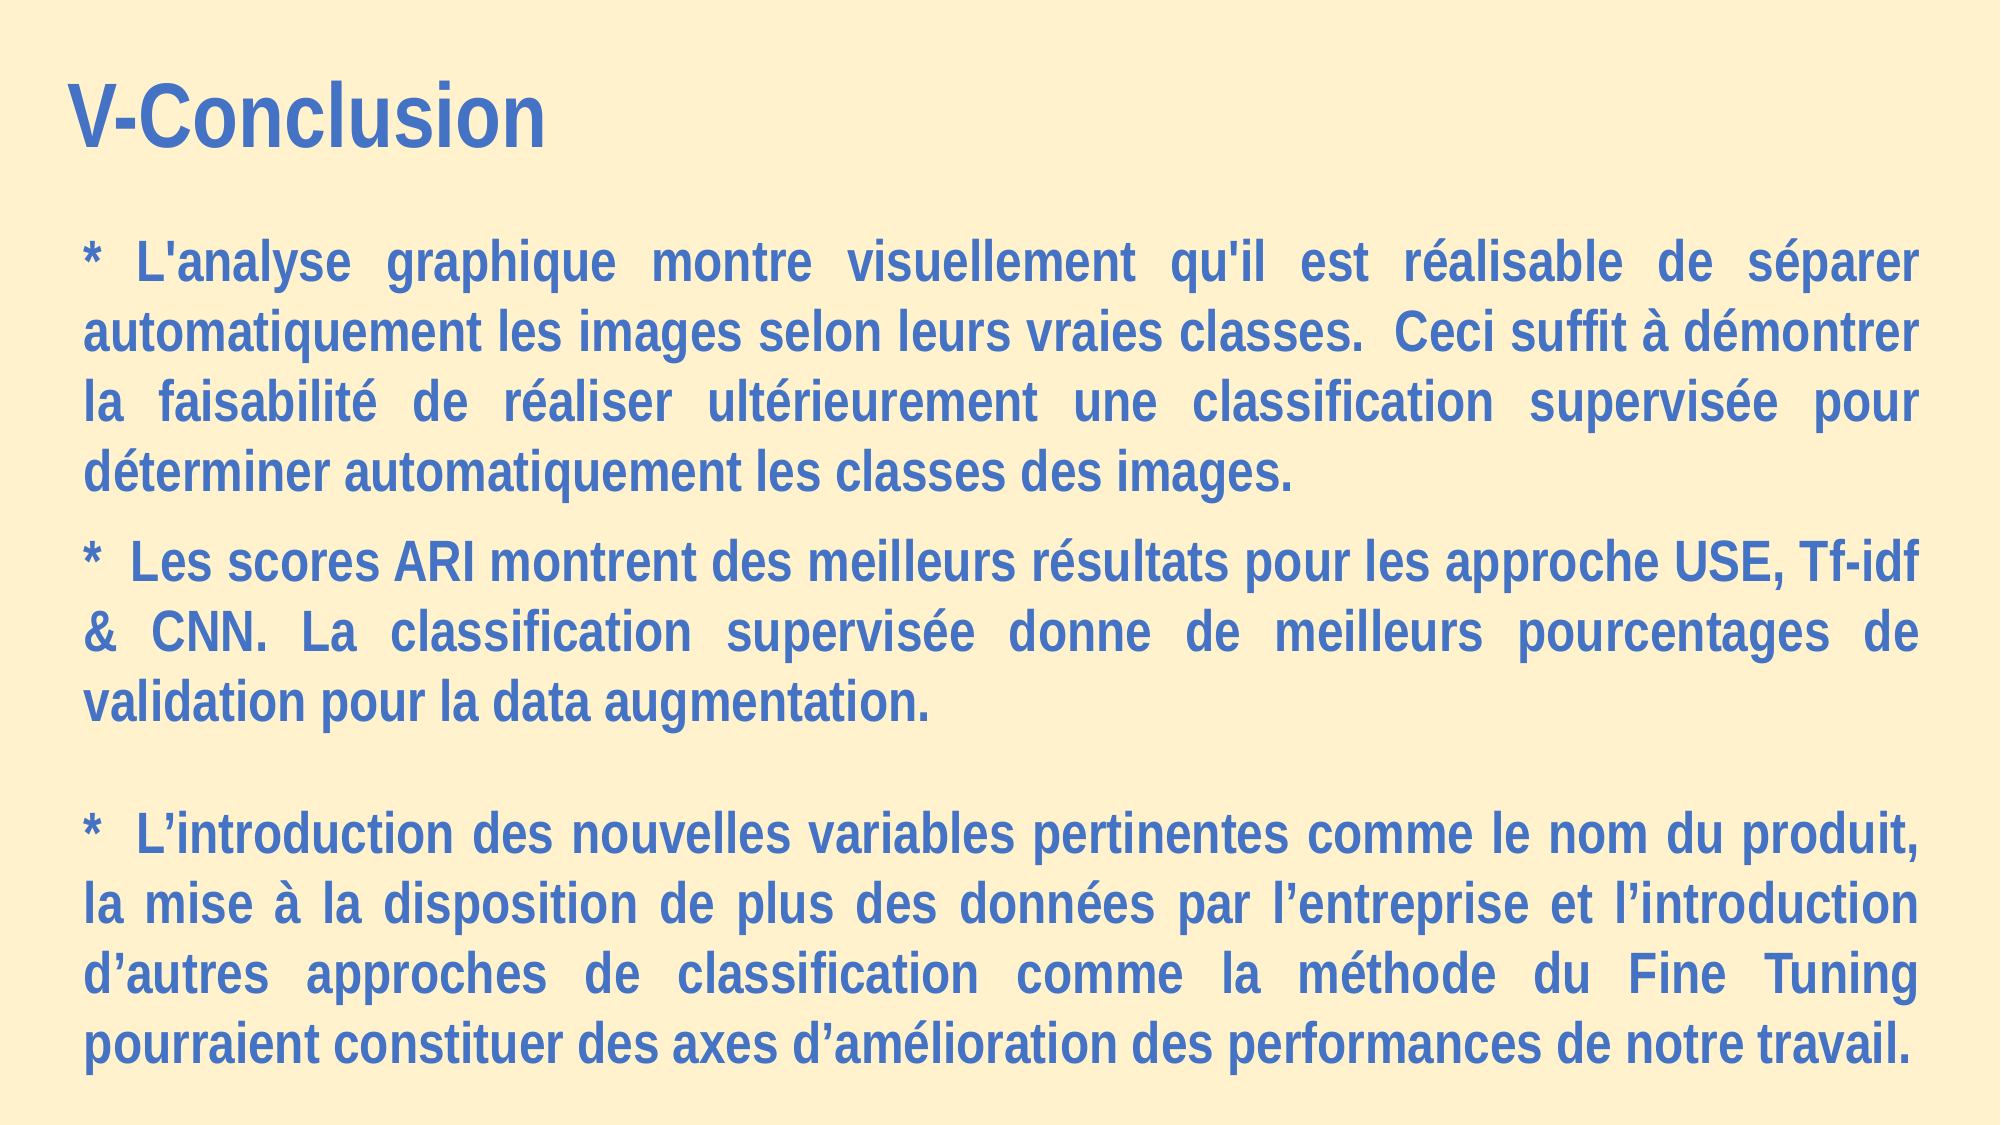

#
V-Conclusion
* L'analyse graphique montre visuellement qu'il est réalisable de séparer automatiquement les images selon leurs vraies classes.  Ceci suffit à démontrer la faisabilité de réaliser ultérieurement une classification supervisée pour déterminer automatiquement les classes des images.
*  Les scores ARI montrent des meilleurs résultats pour les approche USE, Tf-idf & CNN. La classification supervisée donne de meilleurs pourcentages de validation pour la data augmentation.
*  L’introduction des nouvelles variables pertinentes comme le nom du produit, la mise à la disposition de plus des données par l’entreprise et l’introduction d’autres approches de classification comme la méthode du Fine Tuning pourraient constituer des axes d’amélioration des performances de notre travail.